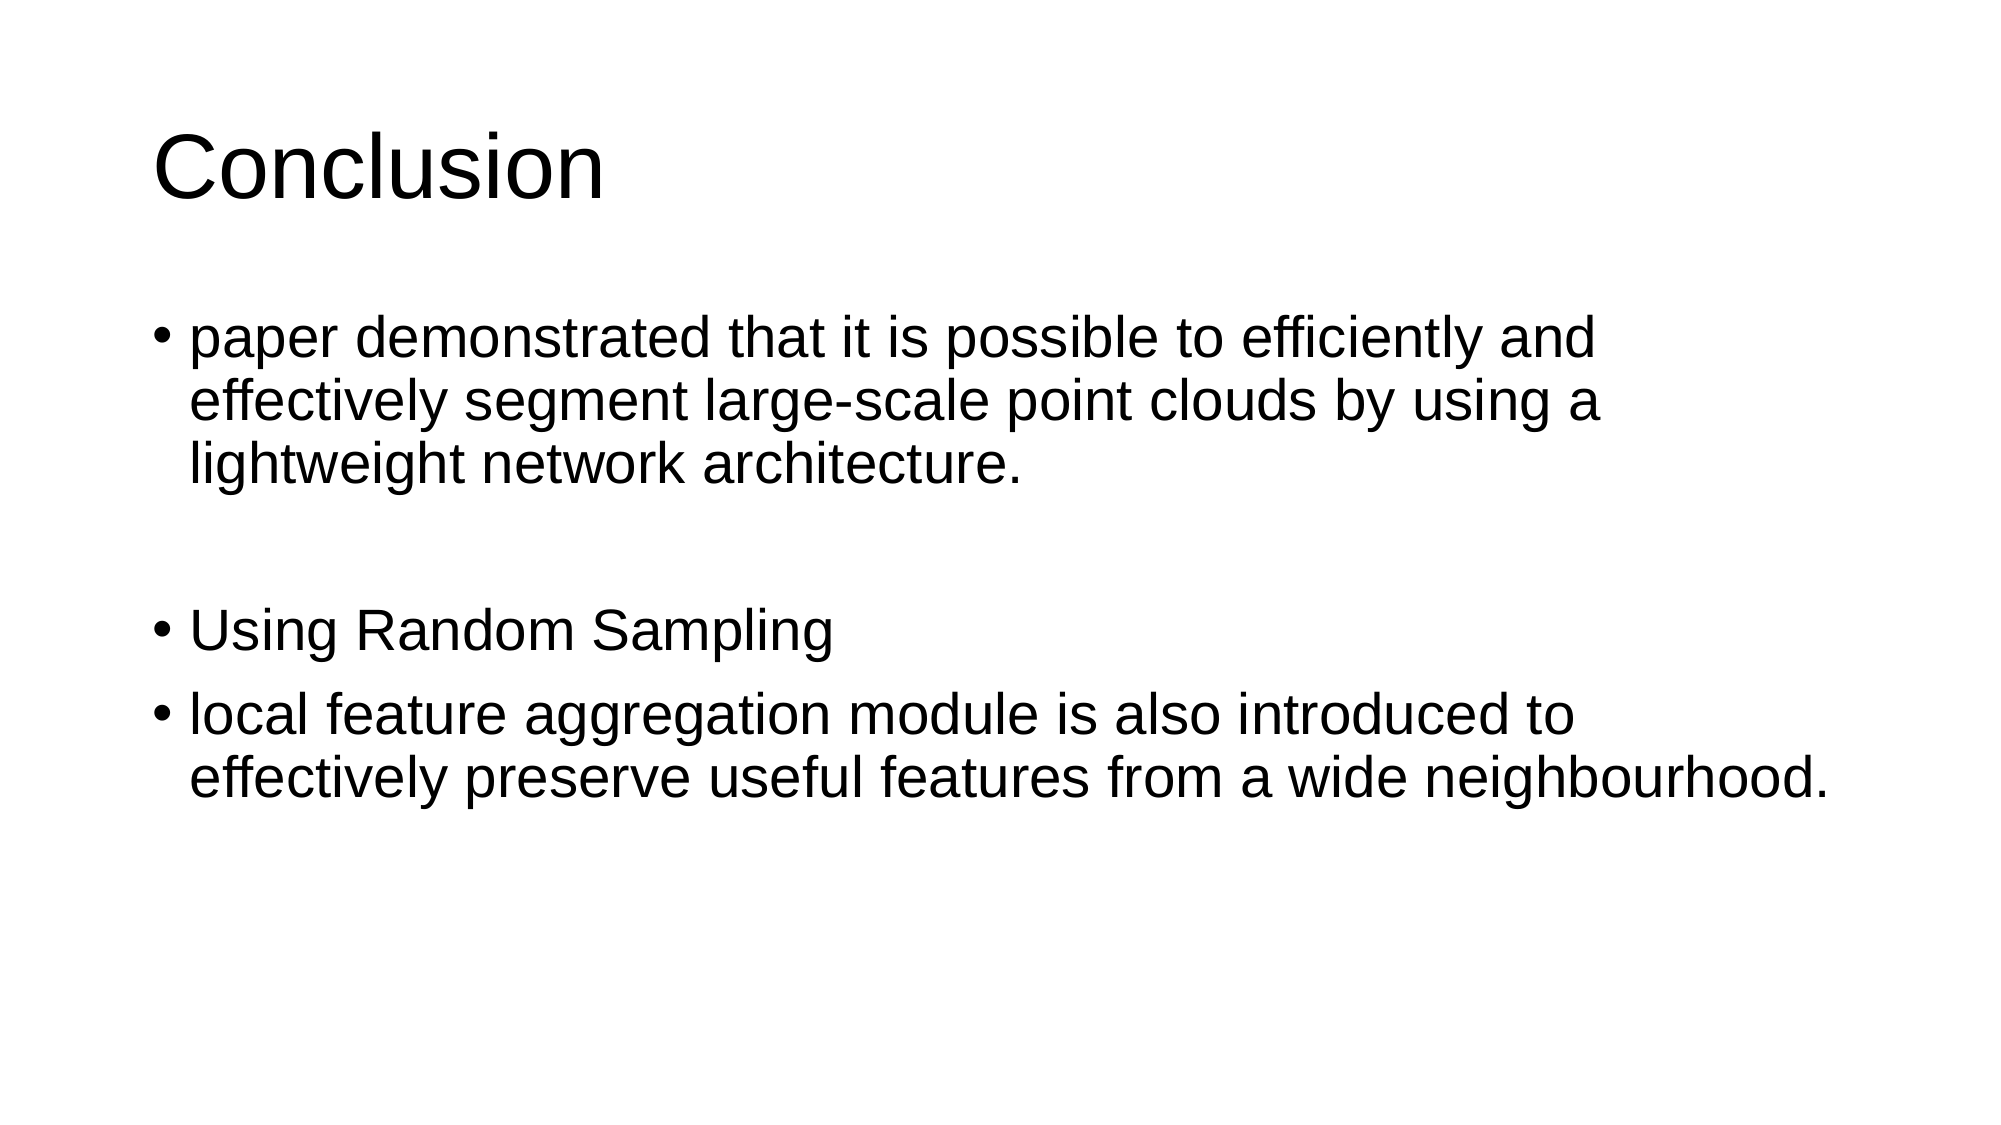

# Conclusion
paper demonstrated that it is possible to efficiently and effectively segment large-scale point clouds by using a lightweight network architecture.

Using Random Sampling
local feature aggregation module is also introduced to effectively preserve useful features from a wide neighbourhood.